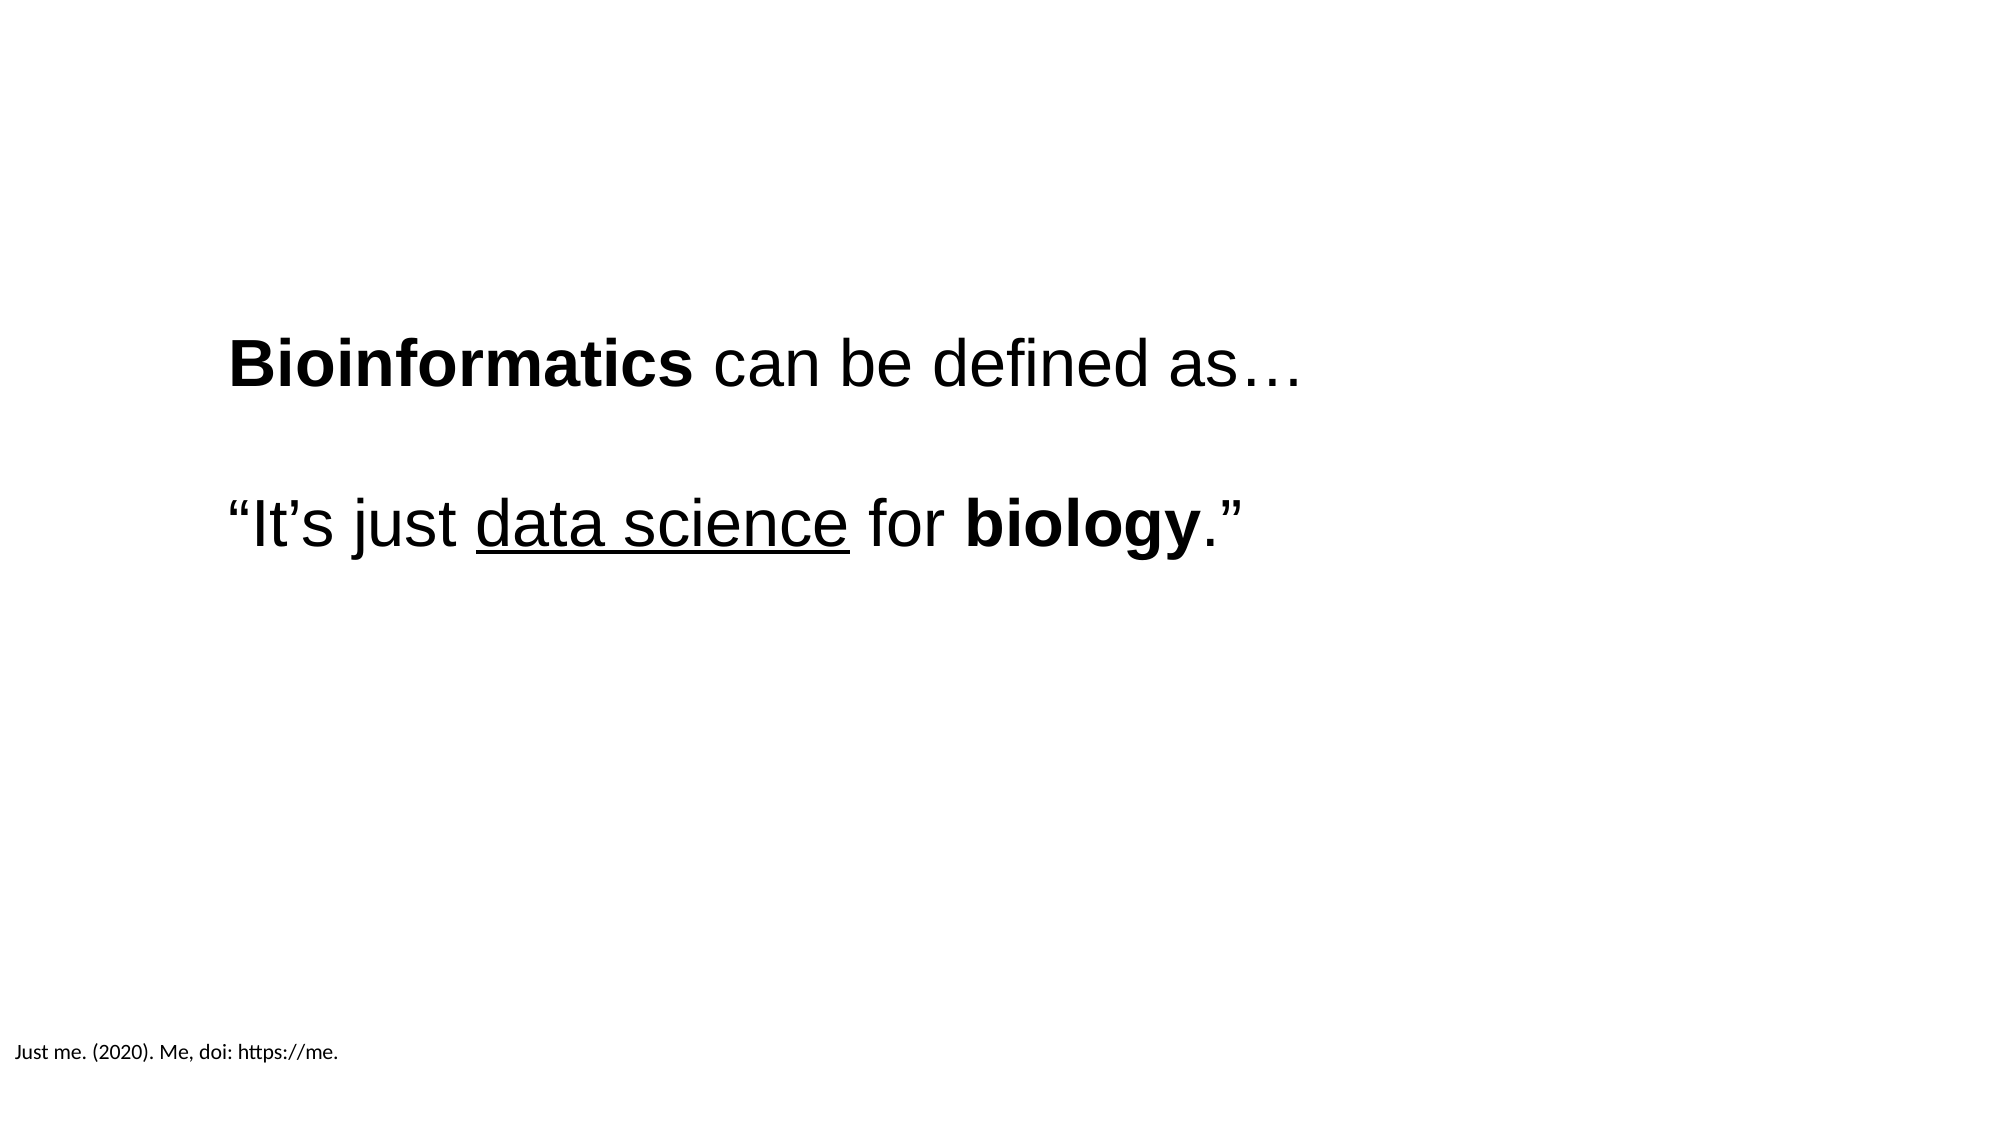

Bioinformatics can be defined as…

“It’s just data science for biology.”
Just me. (2020). Me, doi: https://me.